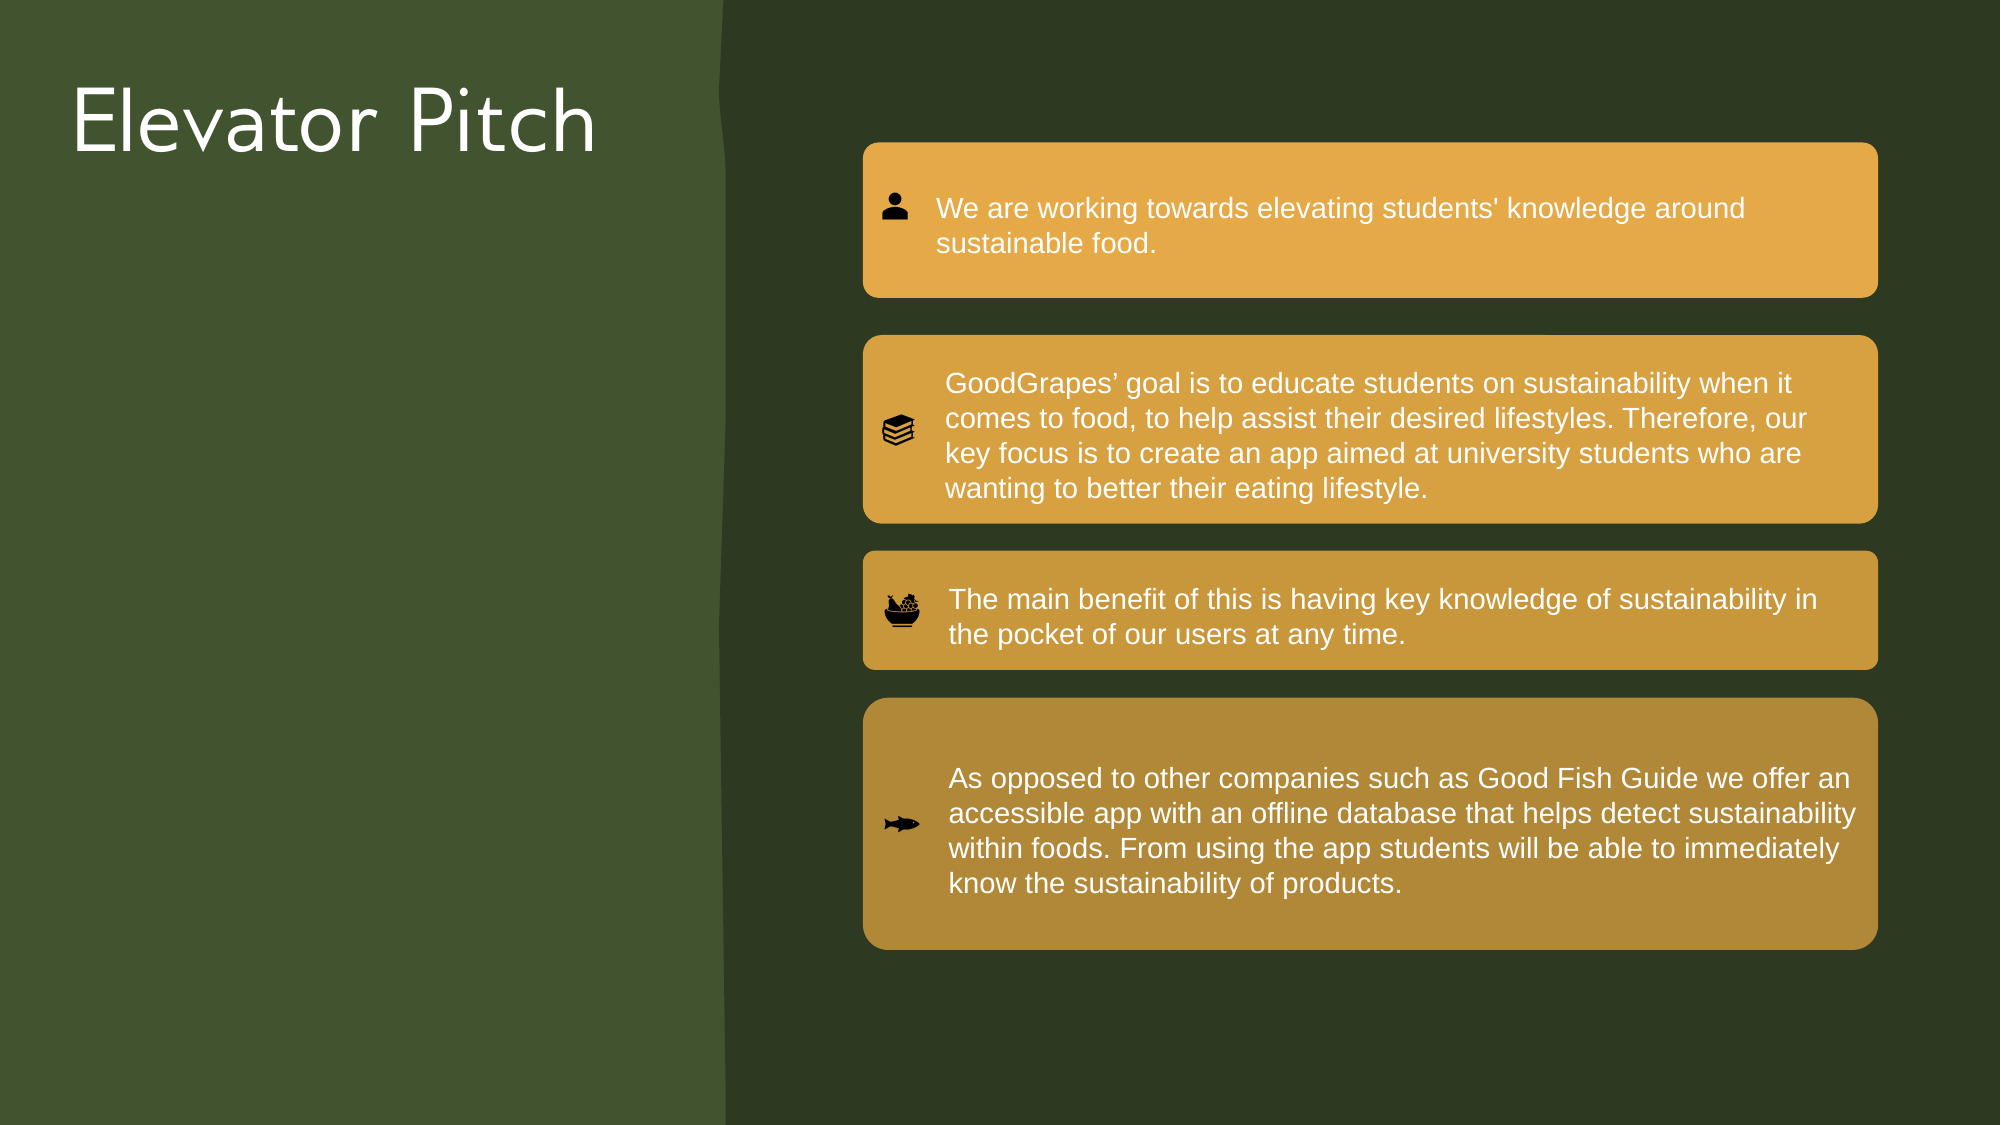

# Elevator Pitch
We are working towards elevating students' knowledge around sustainable food.
GoodGrapes’ goal is to educate students on sustainability when it comes to food, to help assist their desired lifestyles. Therefore, our key focus is to create an app aimed at university students who are wanting to better their eating lifestyle.
The main benefit of this is having key knowledge of sustainability in the pocket of our users at any time.
As opposed to other companies such as Good Fish Guide we offer an accessible app with an offline database that helps detect sustainability within foods. From using the app students will be able to immediately know the sustainability of products.